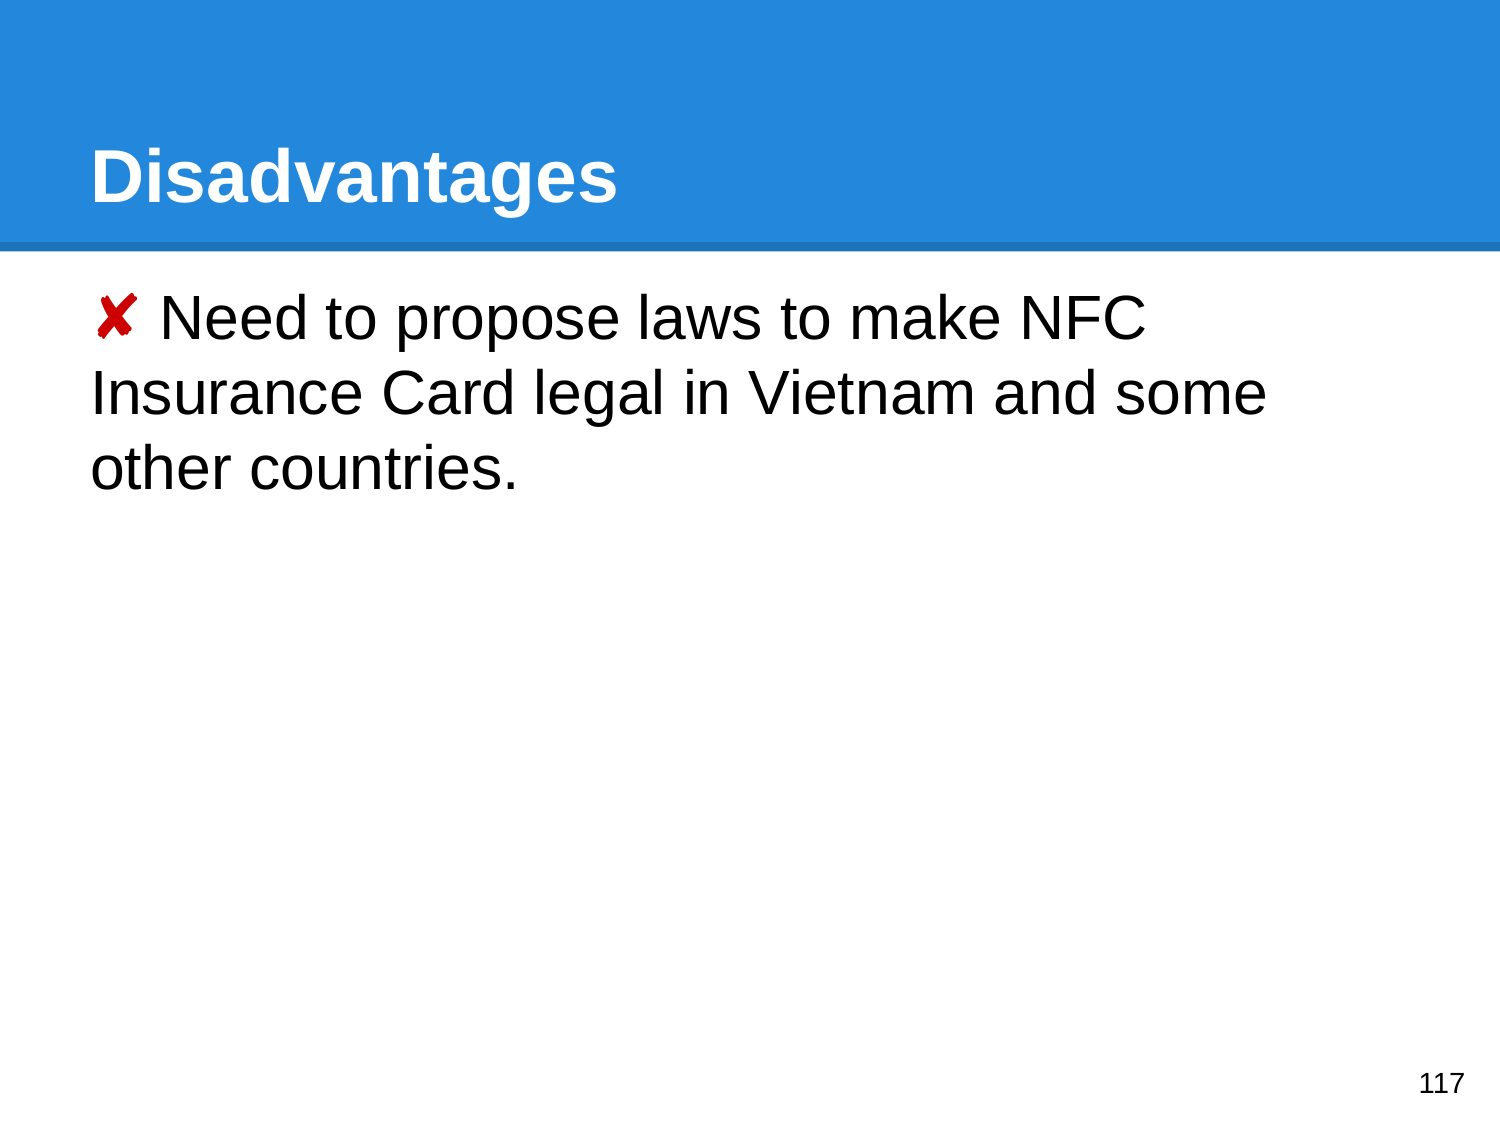

# Disadvantages
✘ Need to propose laws to make NFC Insurance Card legal in Vietnam and some other countries.
117